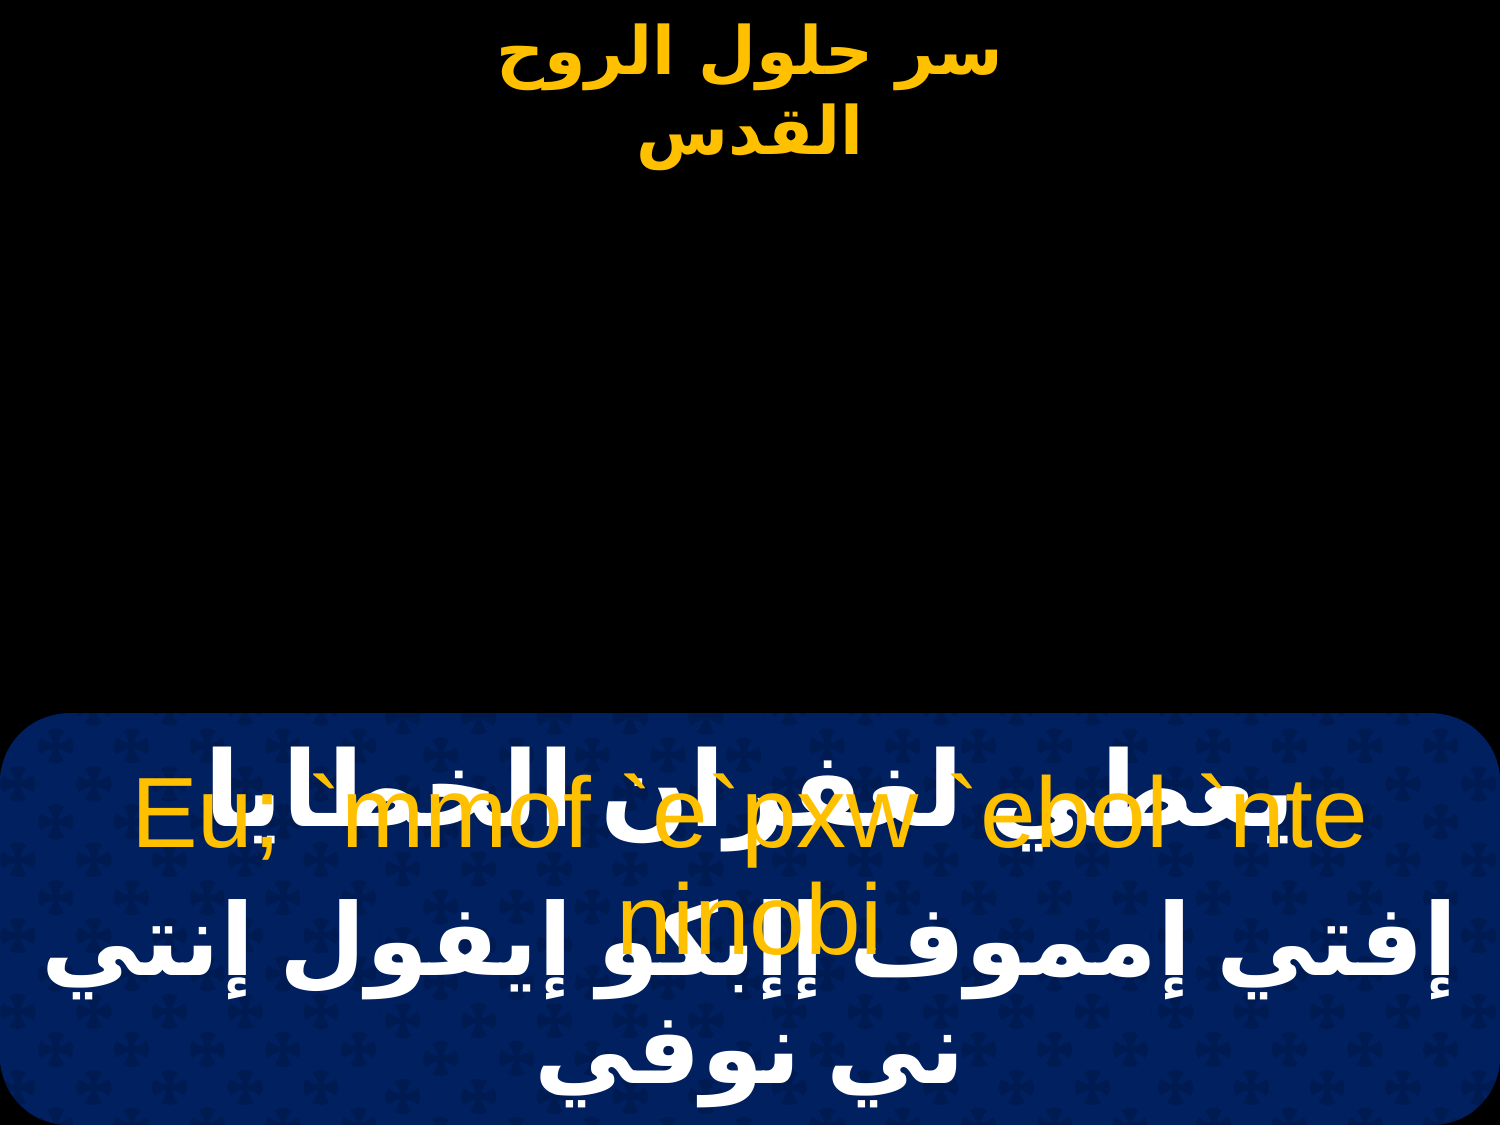

# يعطي لغفران الخطايا
Eu; `mmof `e`pxw `ebol `nte ninobi
إفتي إمموف إإبكو إيفول إنتي ني نوفي